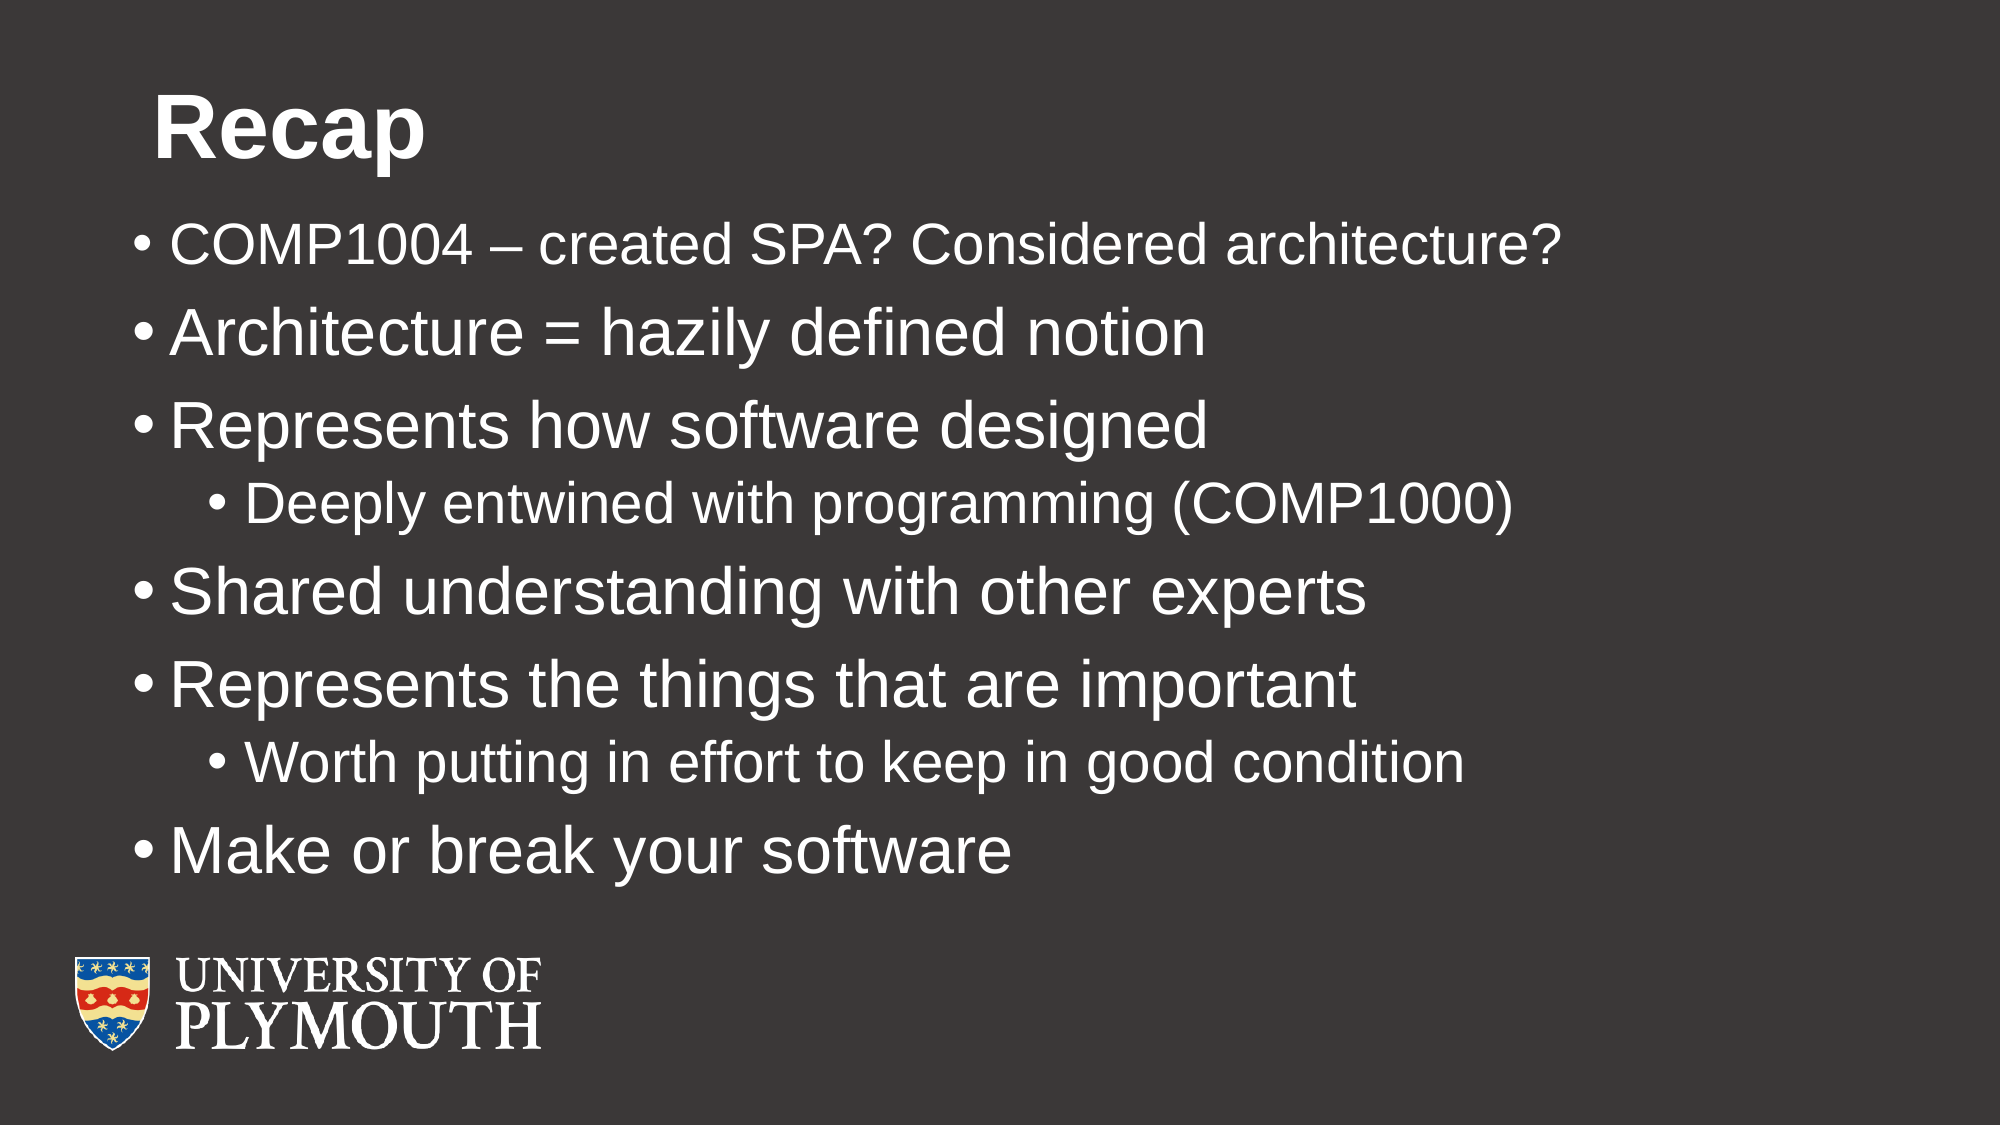

# Recap
COMP1004 – created SPA? Considered architecture?
Architecture = hazily defined notion
Represents how software designed
Deeply entwined with programming (COMP1000)
Shared understanding with other experts
Represents the things that are important
Worth putting in effort to keep in good condition
Make or break your software